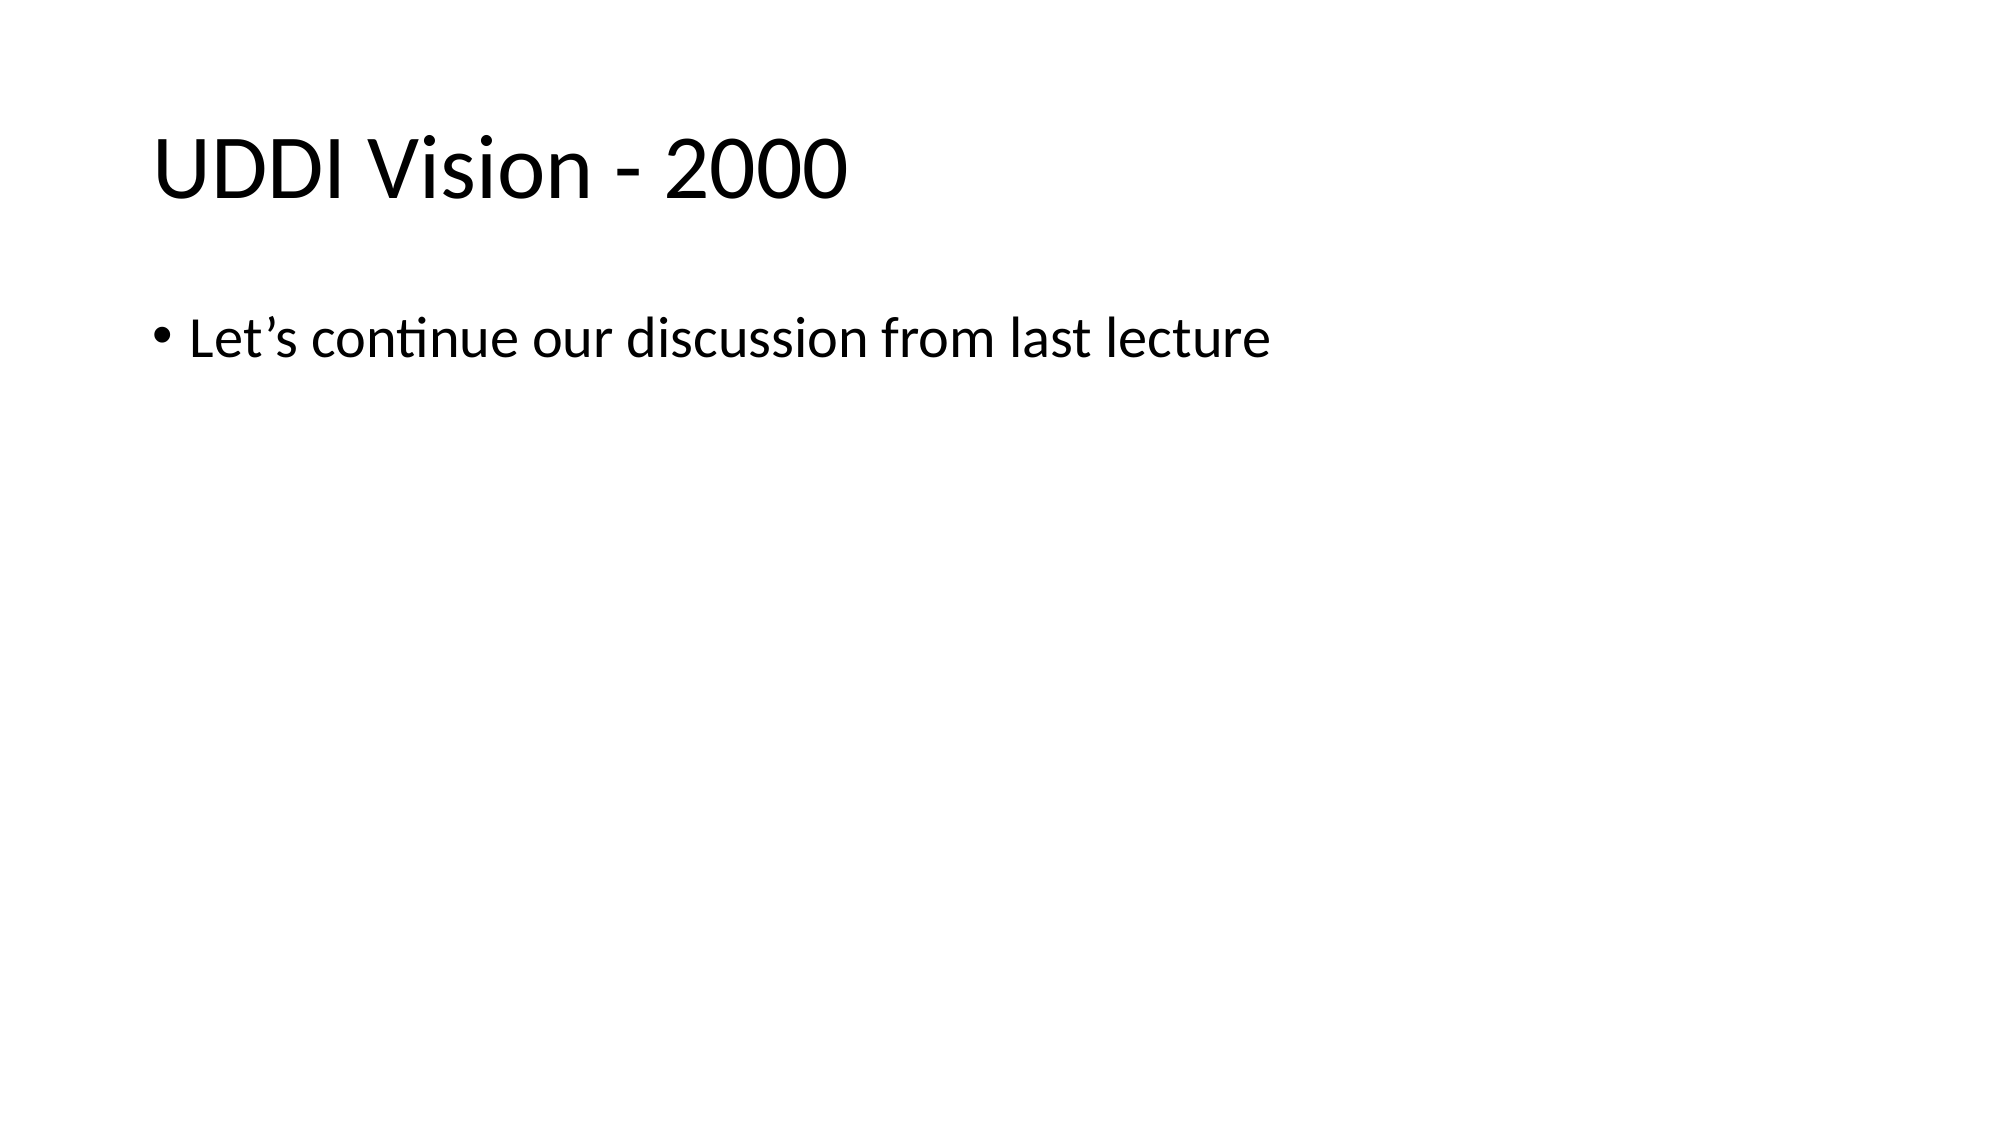

# UDDI Vision - 2000
Let’s continue our discussion from last lecture